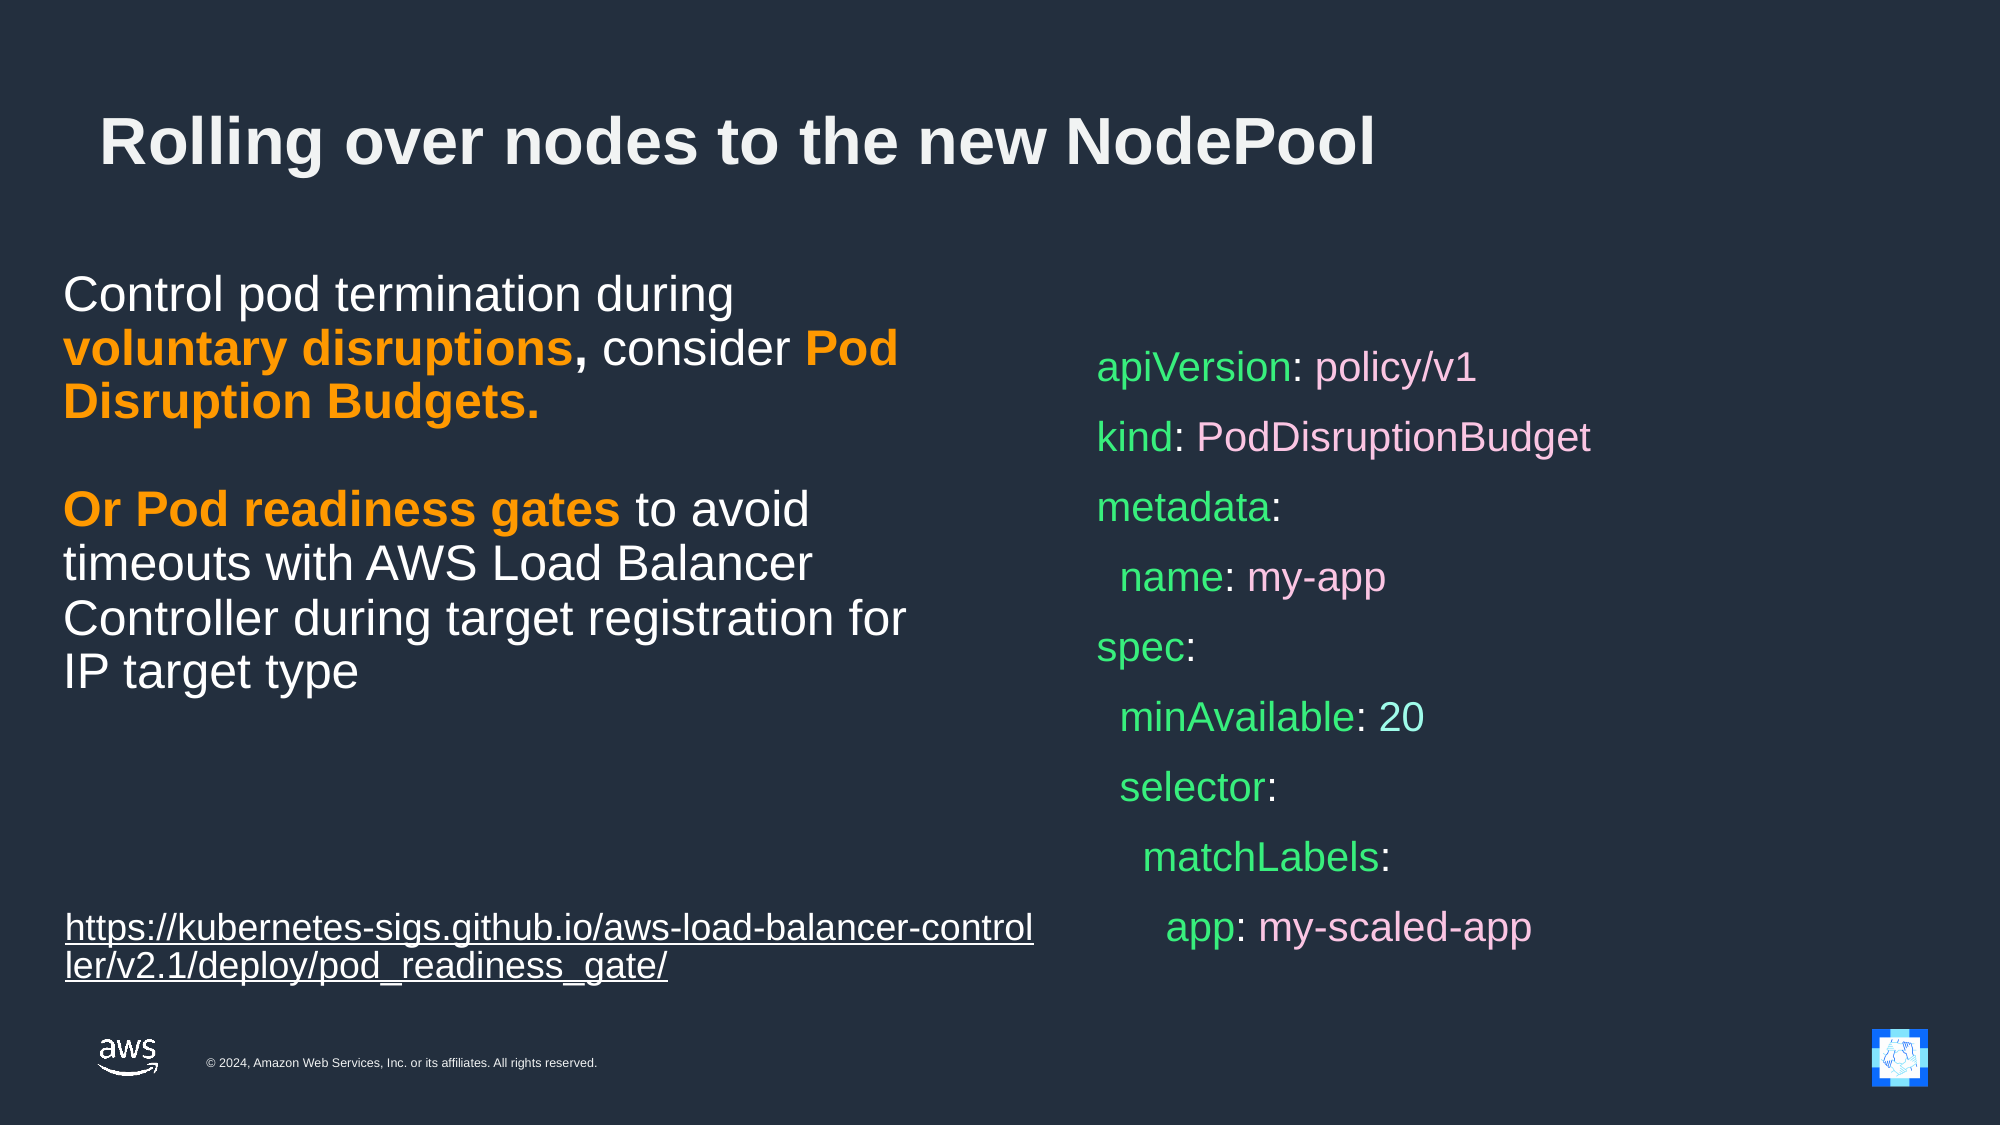

# Rolling over nodes to the new NodePool
Control pod termination during voluntary disruptions, consider Pod Disruption Budgets.

Or Pod readiness gates to avoid timeouts with AWS Load Balancer Controller during target registration for IP target type

apiVersion: policy/v1
kind: PodDisruptionBudget
metadata:
  name: my-app
spec:
  minAvailable: 20
  selector:
    matchLabels:
      app: my-scaled-app

https://kubernetes-sigs.github.io/aws-load-balancer-controller/v2.1/deploy/pod_readiness_gate/